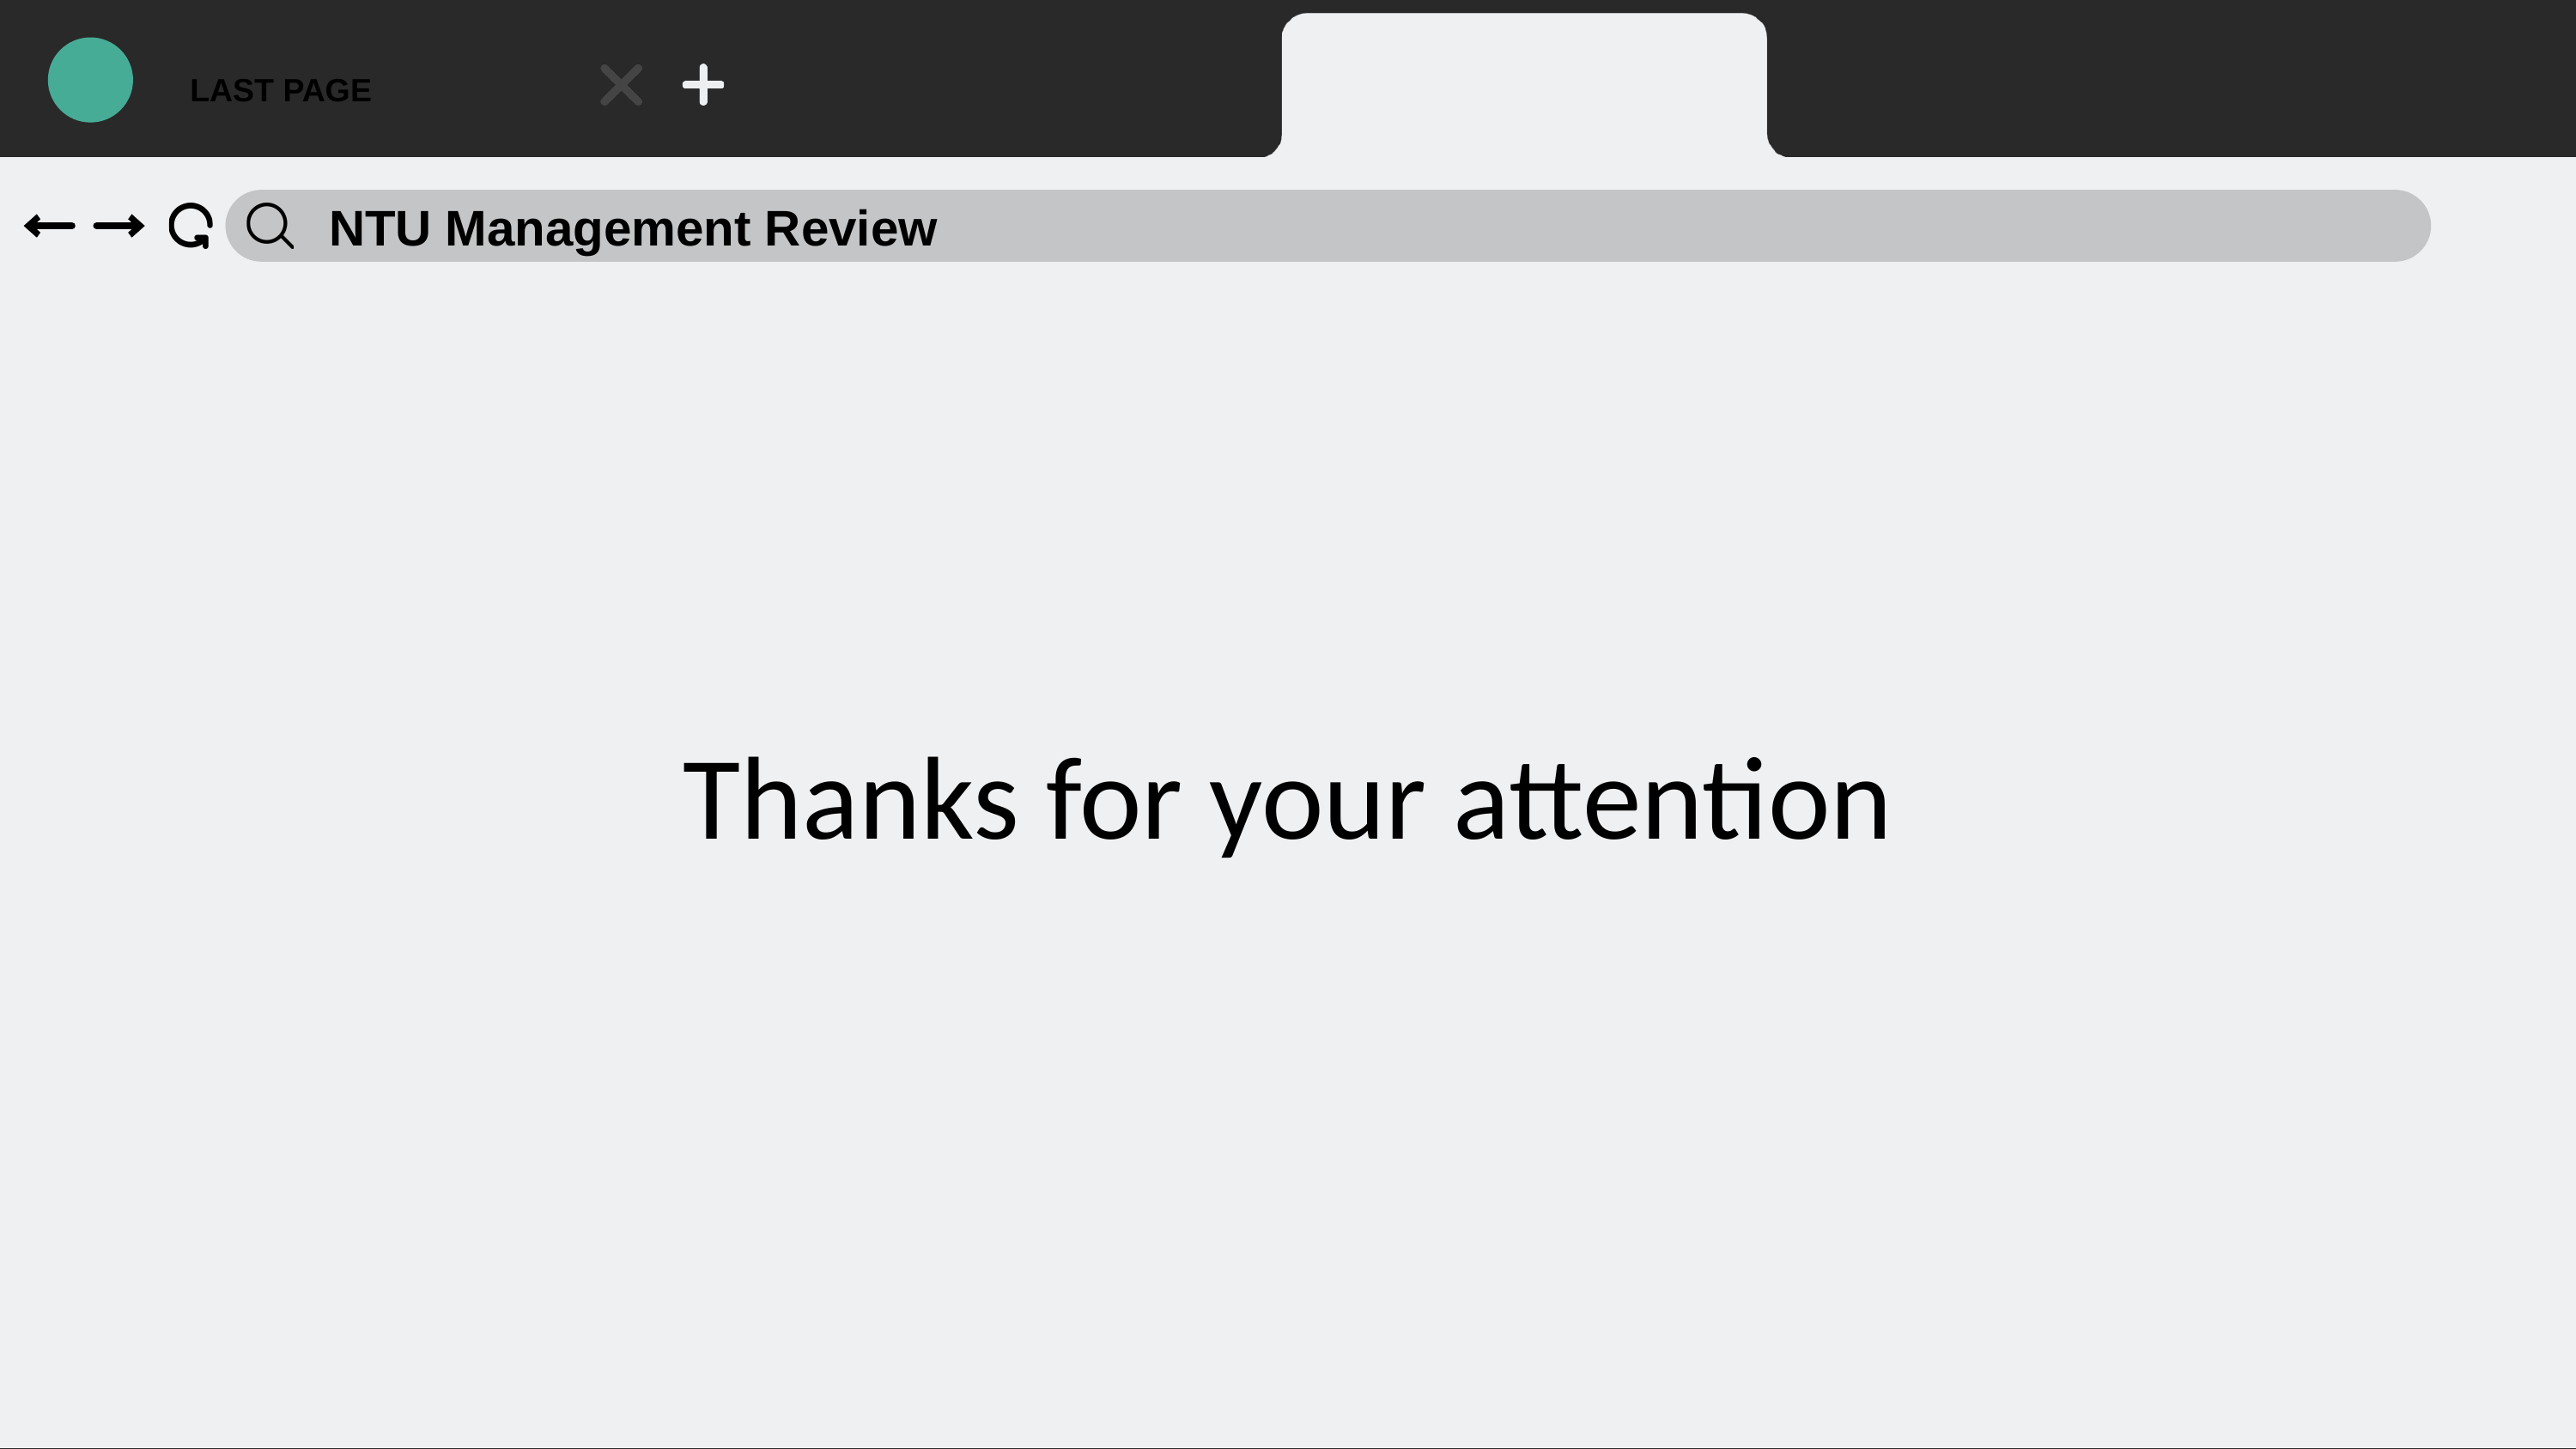

LAST PAGE

NTU Management Review

Thanks for your attention
98